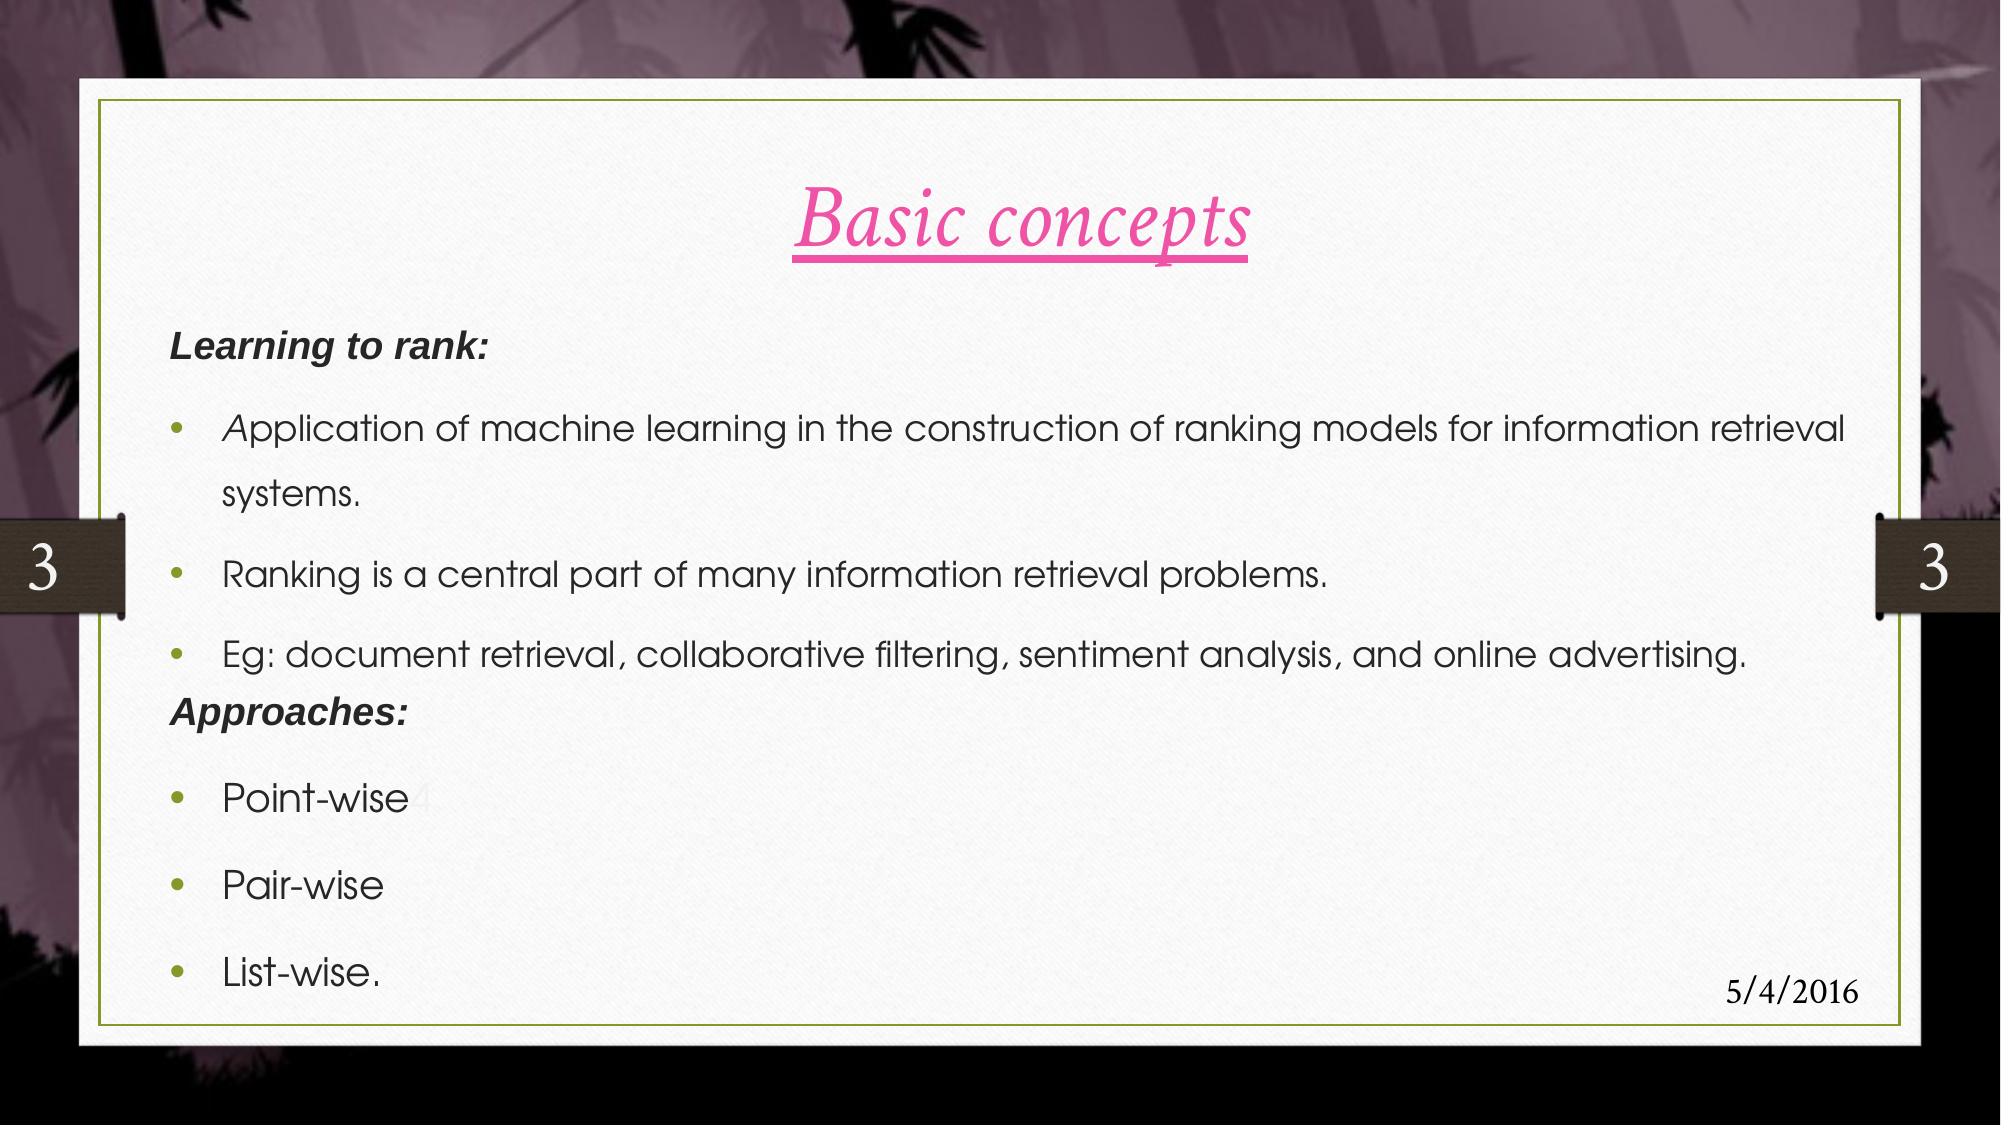

Basic concepts
Learning to rank:
Application of machine learning in the construction of ranking models for information retrieval systems.
Ranking is a central part of many information retrieval problems.
Eg: document retrieval, collaborative filtering, sentiment analysis, and online advertising.
Approaches:
Point-wise4
Pair-wise
List-wise.
3
3
5/4/2016